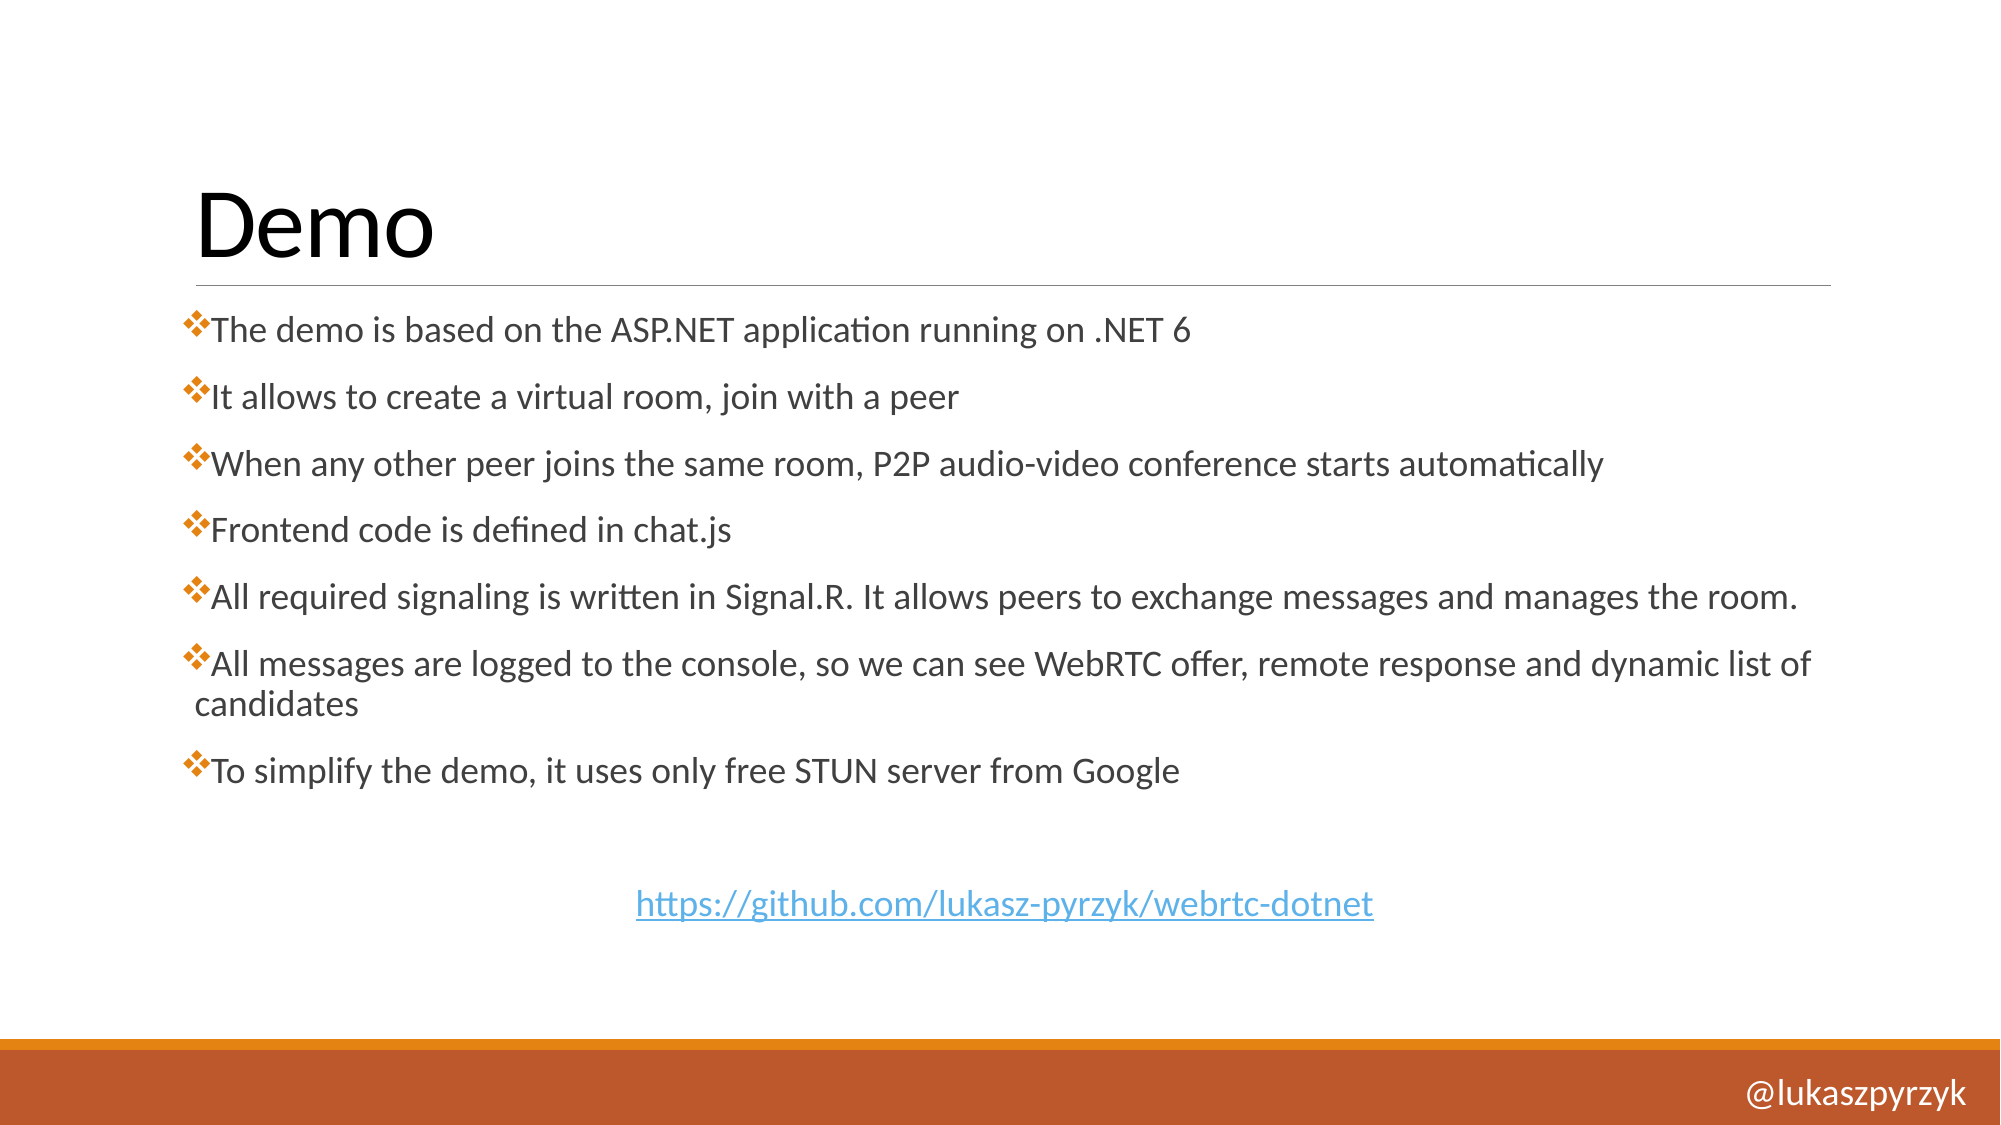

# Demo
The demo is based on the ASP.NET application running on .NET 6
It allows to create a virtual room, join with a peer
When any other peer joins the same room, P2P audio-video conference starts automatically
Frontend code is defined in chat.js
All required signaling is written in Signal.R. It allows peers to exchange messages and manages the room.
All messages are logged to the console, so we can see WebRTC offer, remote response and dynamic list of candidates
To simplify the demo, it uses only free STUN server from Google

https://github.com/lukasz-pyrzyk/webrtc-dotnet

@lukaszpyrzyk